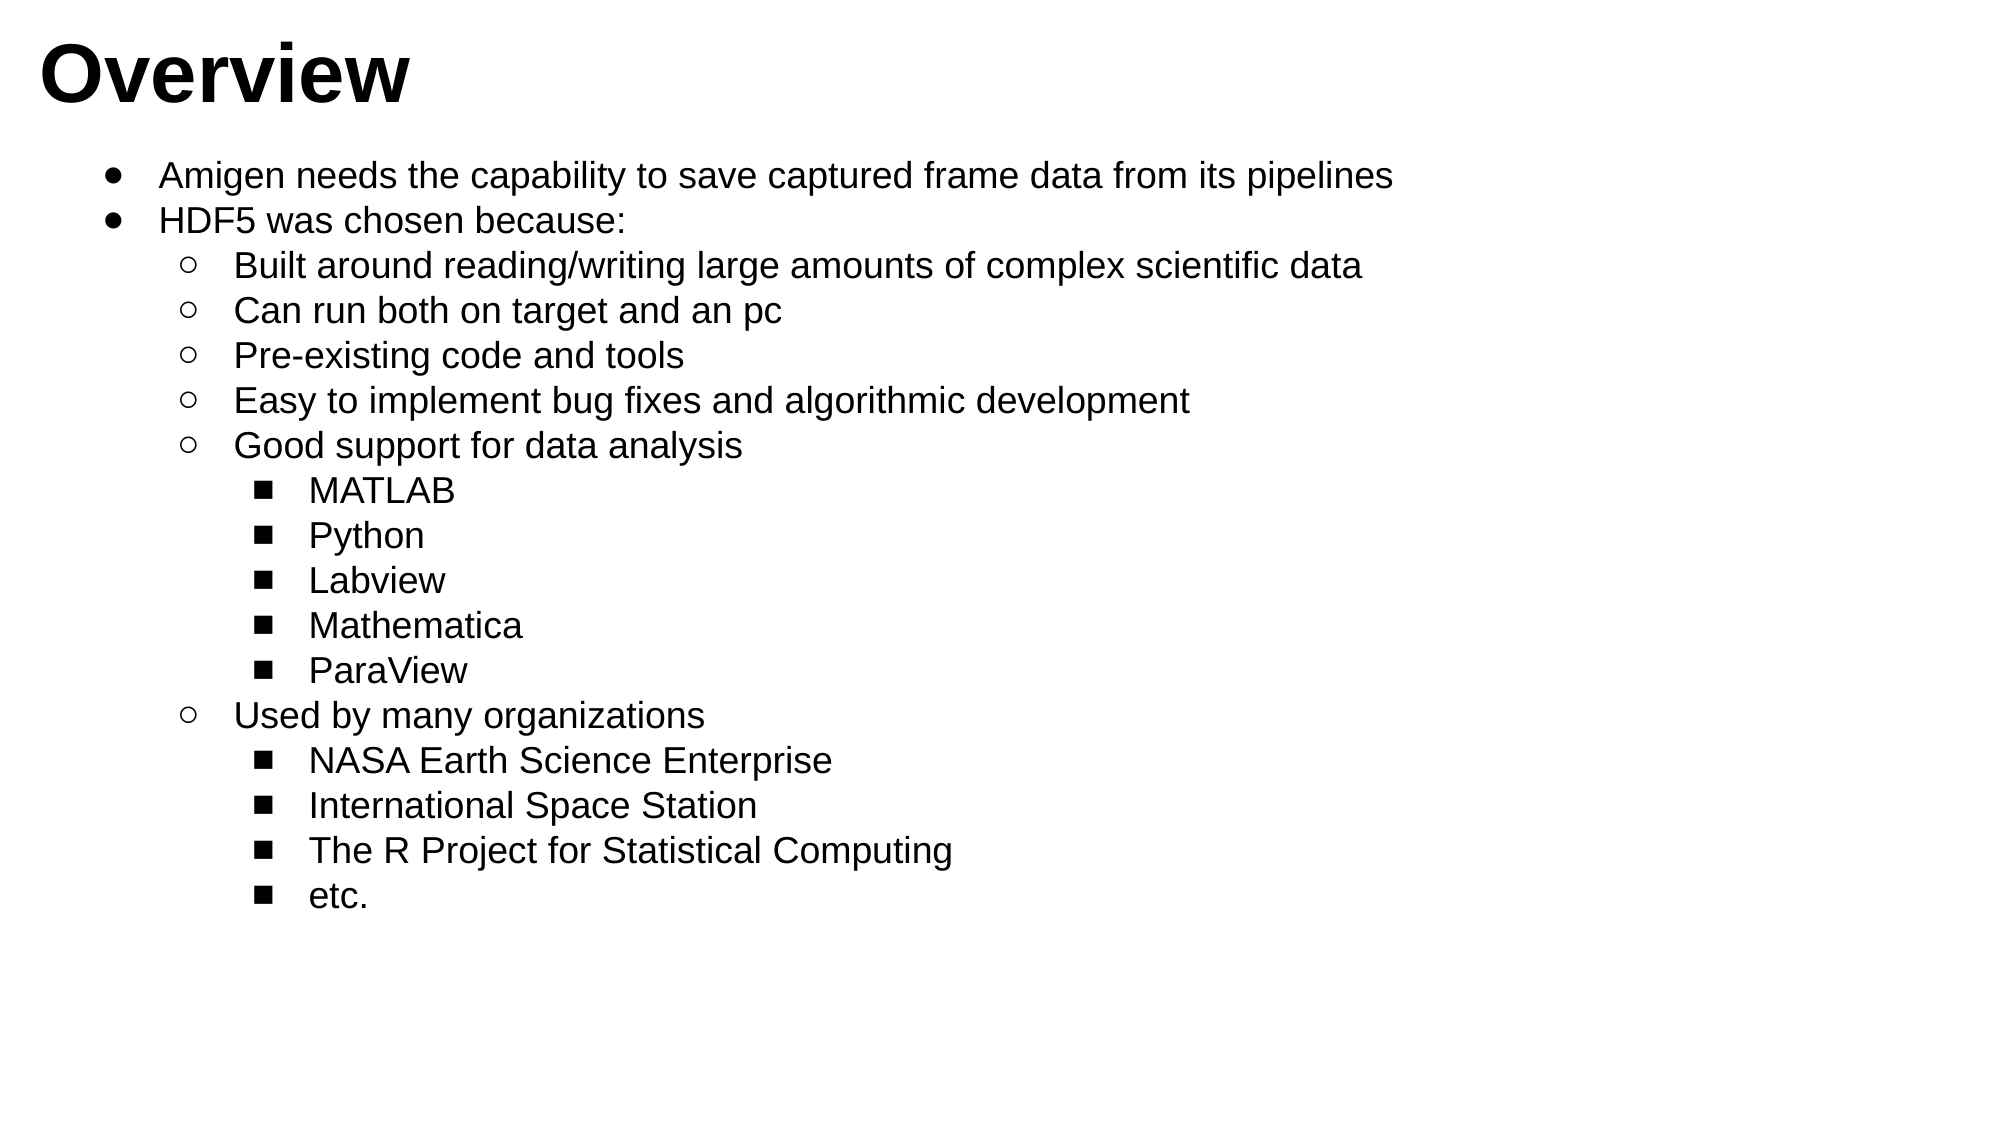

Overview
Amigen needs the capability to save captured frame data from its pipelines
HDF5 was chosen because:
Built around reading/writing large amounts of complex scientific data
Can run both on target and an pc
Pre-existing code and tools
Easy to implement bug fixes and algorithmic development
Good support for data analysis
MATLAB
Python
Labview
Mathematica
ParaView
Used by many organizations
NASA Earth Science Enterprise
International Space Station
The R Project for Statistical Computing
etc.